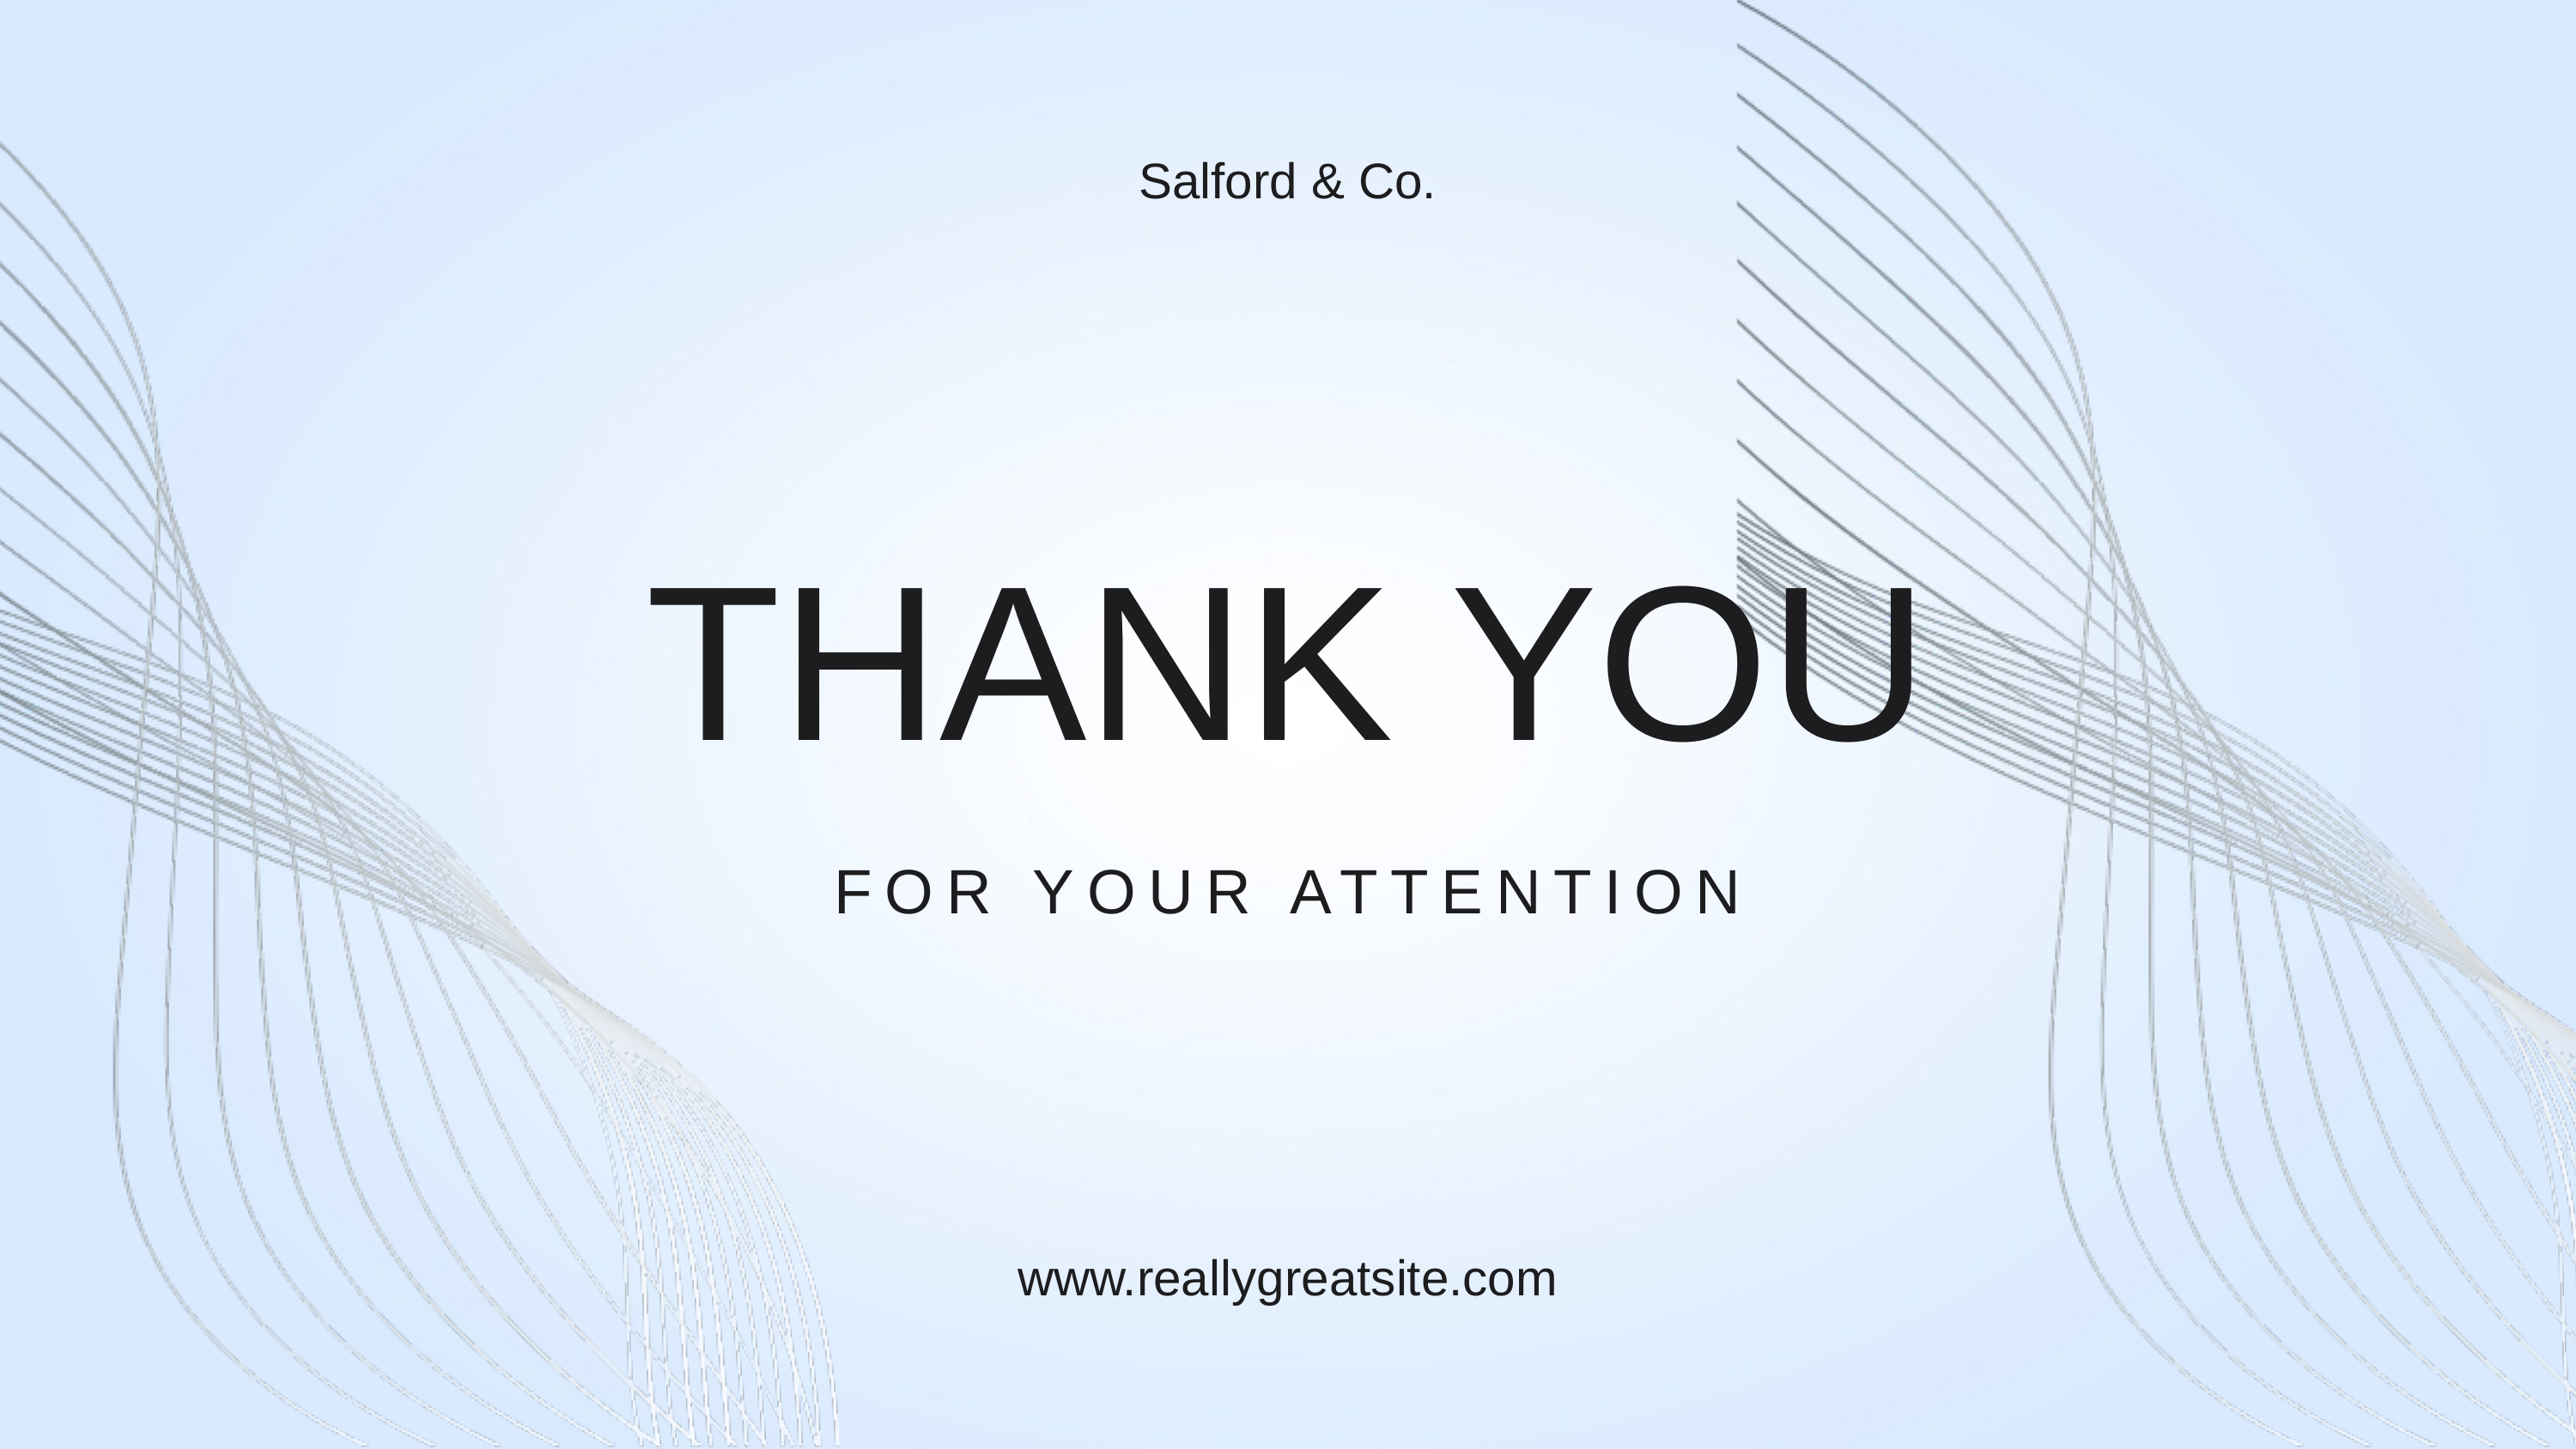

Salford & Co.
THANK YOU
FOR YOUR ATTENTION
www.reallygreatsite.com